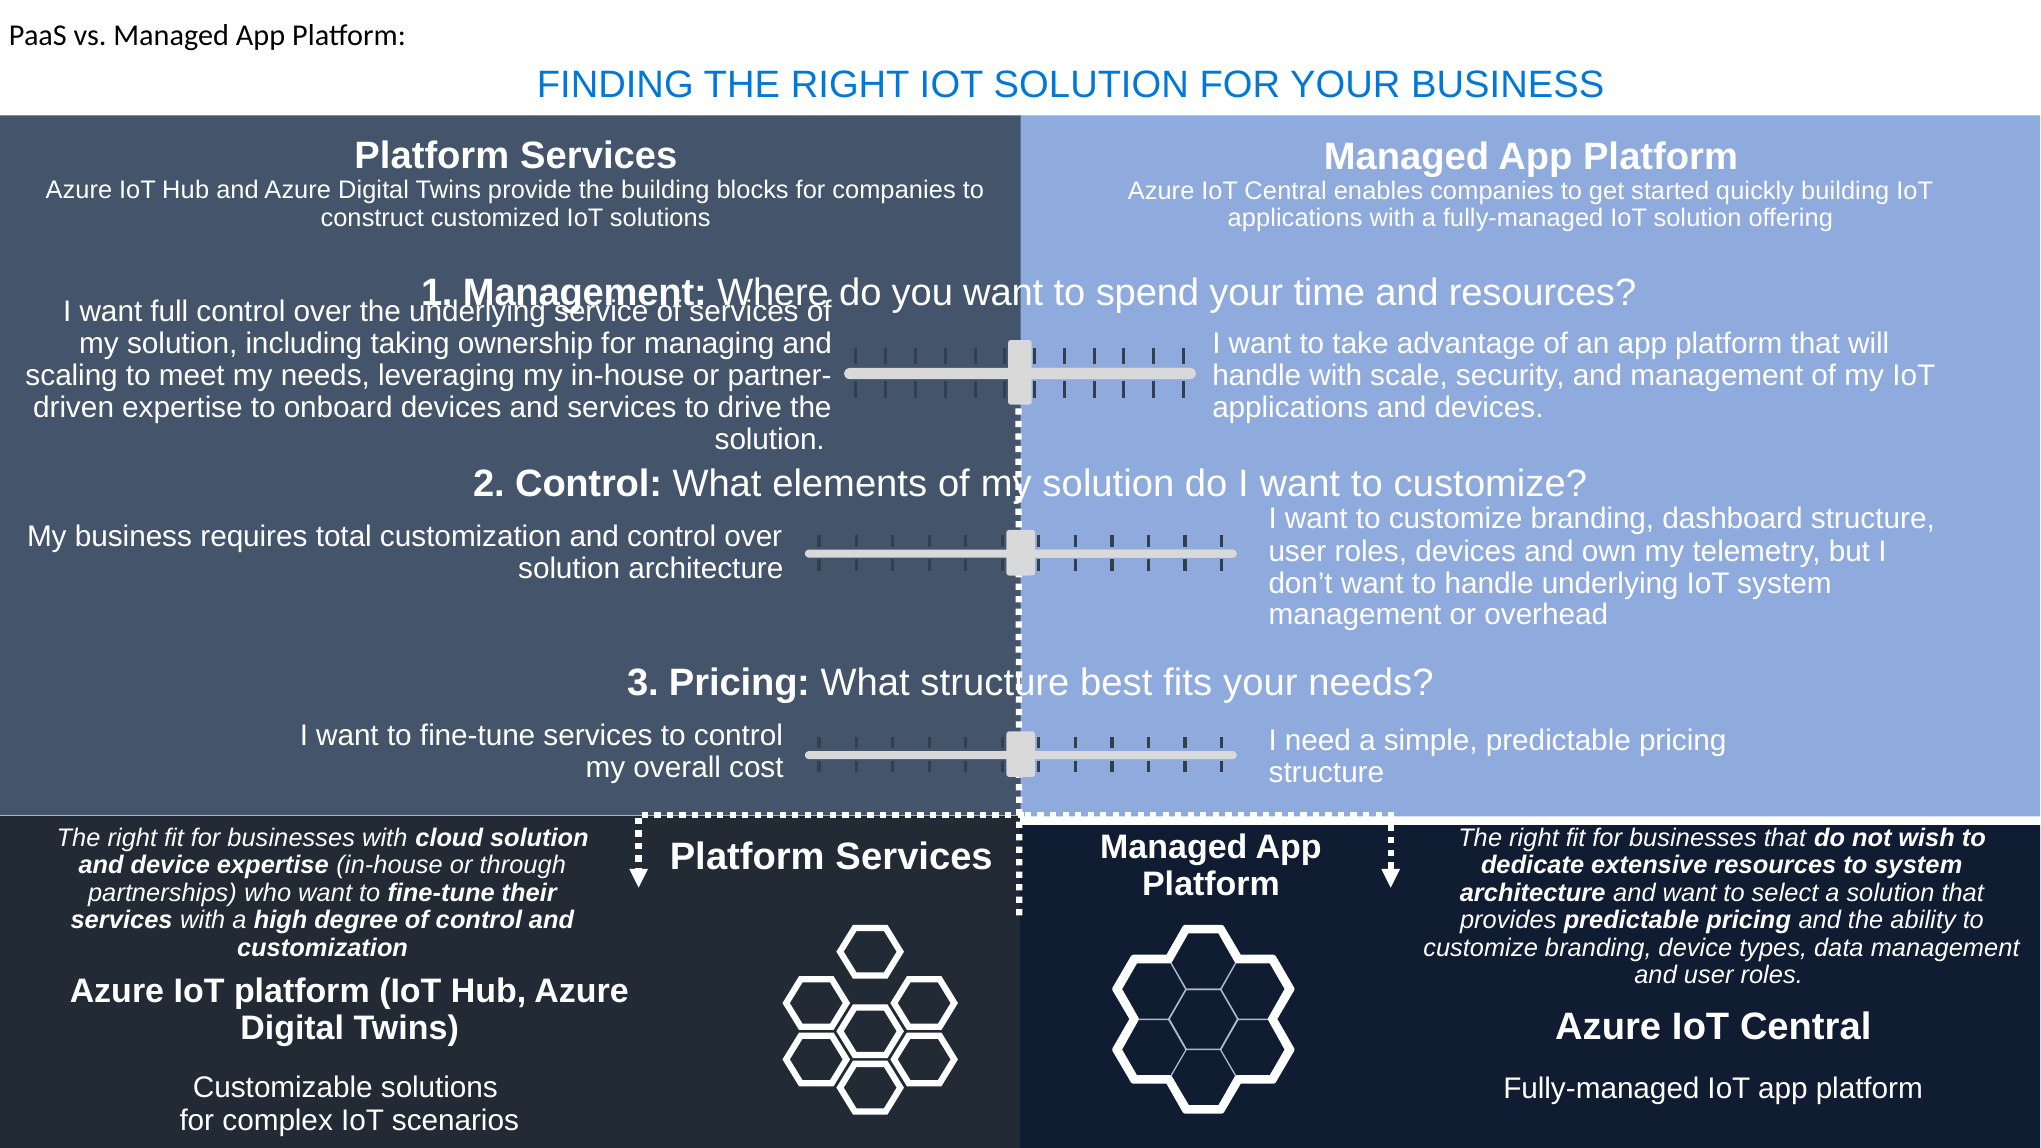

# PaaS vs. Managed App Platform:
FINDING THE RIGHT IOT SOLUTION FOR YOUR BUSINESS

Platform Services
Azure IoT Hub and Azure Digital Twins provide the building blocks for companies to construct customized IoT solutions
Managed App Platform
Azure IoT Central enables companies to get started quickly building IoT applications with a fully-managed IoT solution offering
1. Management: Where do you want to spend your time and resources?
I want full control over the underlying service of services of my solution, including taking ownership for managing and scaling to meet my needs, leveraging my in-house or partner-driven expertise to onboard devices and services to drive the solution.
I want to take advantage of an app platform that will handle with scale, security, and management of my IoT applications and devices.

2. Control: What elements of my solution do I want to customize?
My business requires total customization and control over solution architecture
I want to customize branding, dashboard structure, user roles, devices and own my telemetry, but I don’t want to handle underlying IoT system management or overhead

3. Pricing: What structure best fits your needs?
I want to fine-tune services to control my overall cost
I need a simple, predictable pricing structure

The right fit for businesses that do not wish to dedicate extensive resources to system architecture and want to select a solution that provides predictable pricing and the ability to customize branding, device types, data management and user roles.

The right fit for businesses with cloud solution and device expertise (in-house or through partnerships) who want to fine-tune their services with a high degree of control and customization
Managed App Platform

Platform Services

Azure IoT Central
Fully-managed IoT app platform
Azure IoT platform (IoT Hub, Azure Digital Twins)
Customizable solutions
for complex IoT scenarios